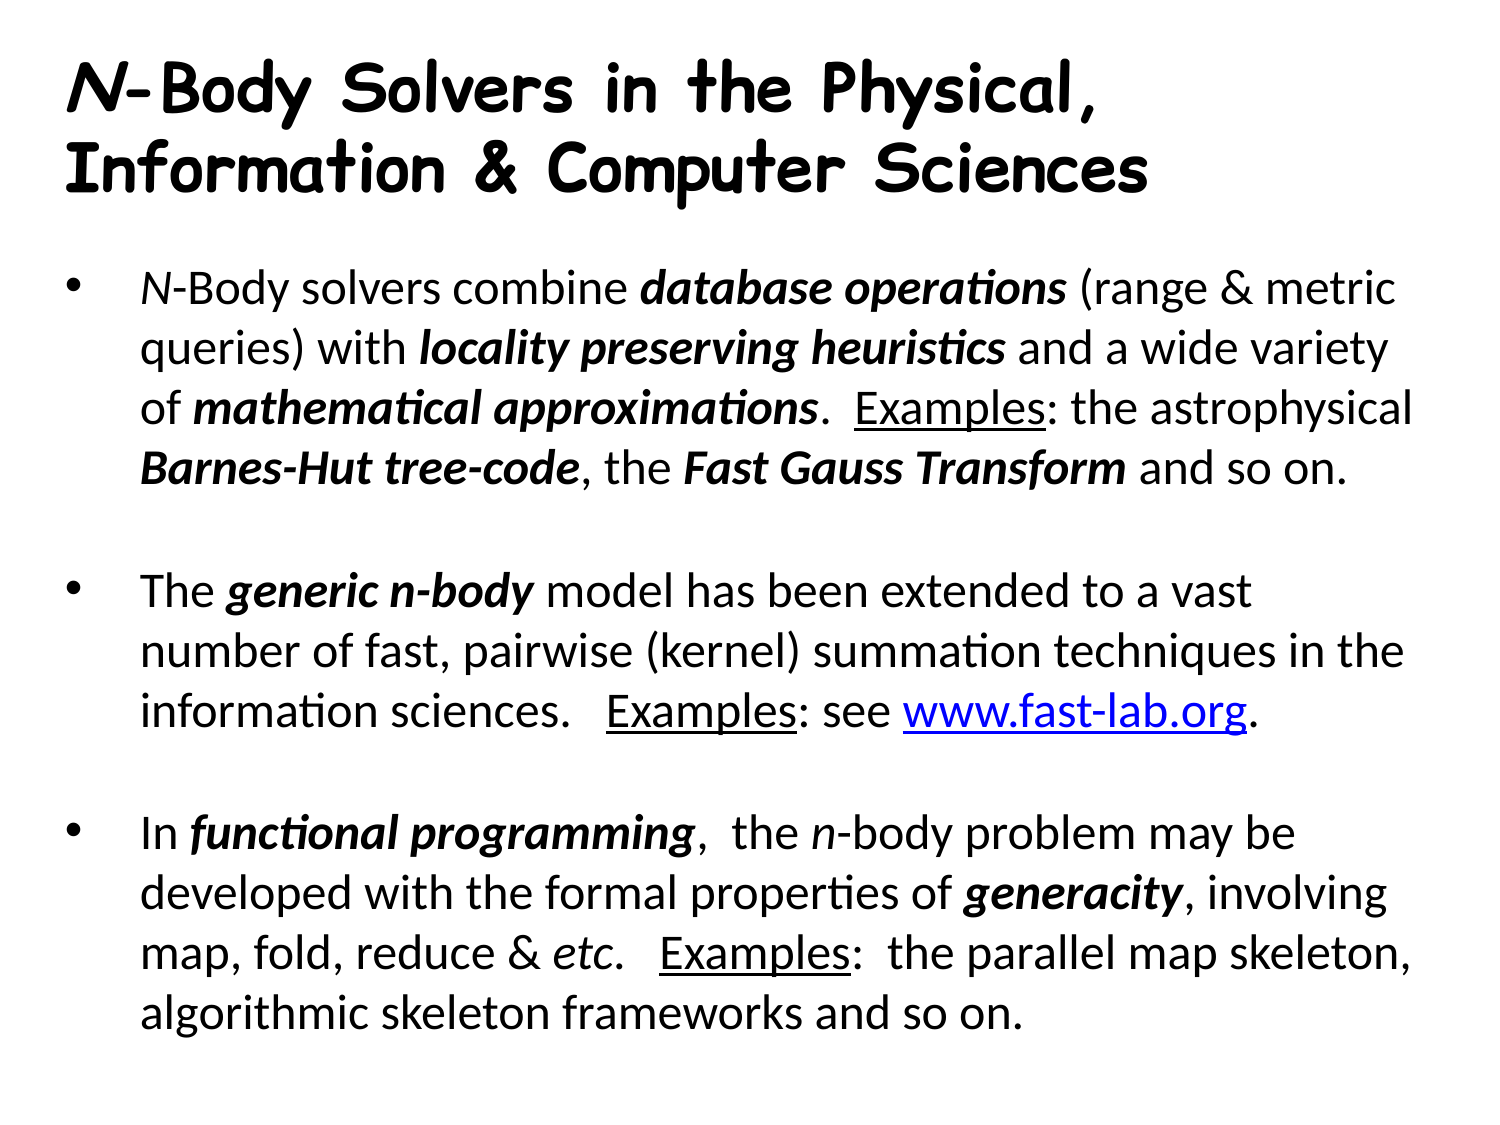

N-Body Solvers in the Physical, Information & Computer Sciences
N-Body solvers combine database operations (range & metric queries) with locality preserving heuristics and a wide variety of mathematical approximations.  Examples: the astrophysical Barnes-Hut tree-code, the Fast Gauss Transform and so on.
The generic n-body model has been extended to a vast number of fast, pairwise (kernel) summation techniques in the information sciences.   Examples: see www.fast-lab.org.
In functional programming,  the n-body problem may be developed with the formal properties of generacity, involving map, fold, reduce & etc.   Examples:  the parallel map skeleton, algorithmic skeleton frameworks and so on.